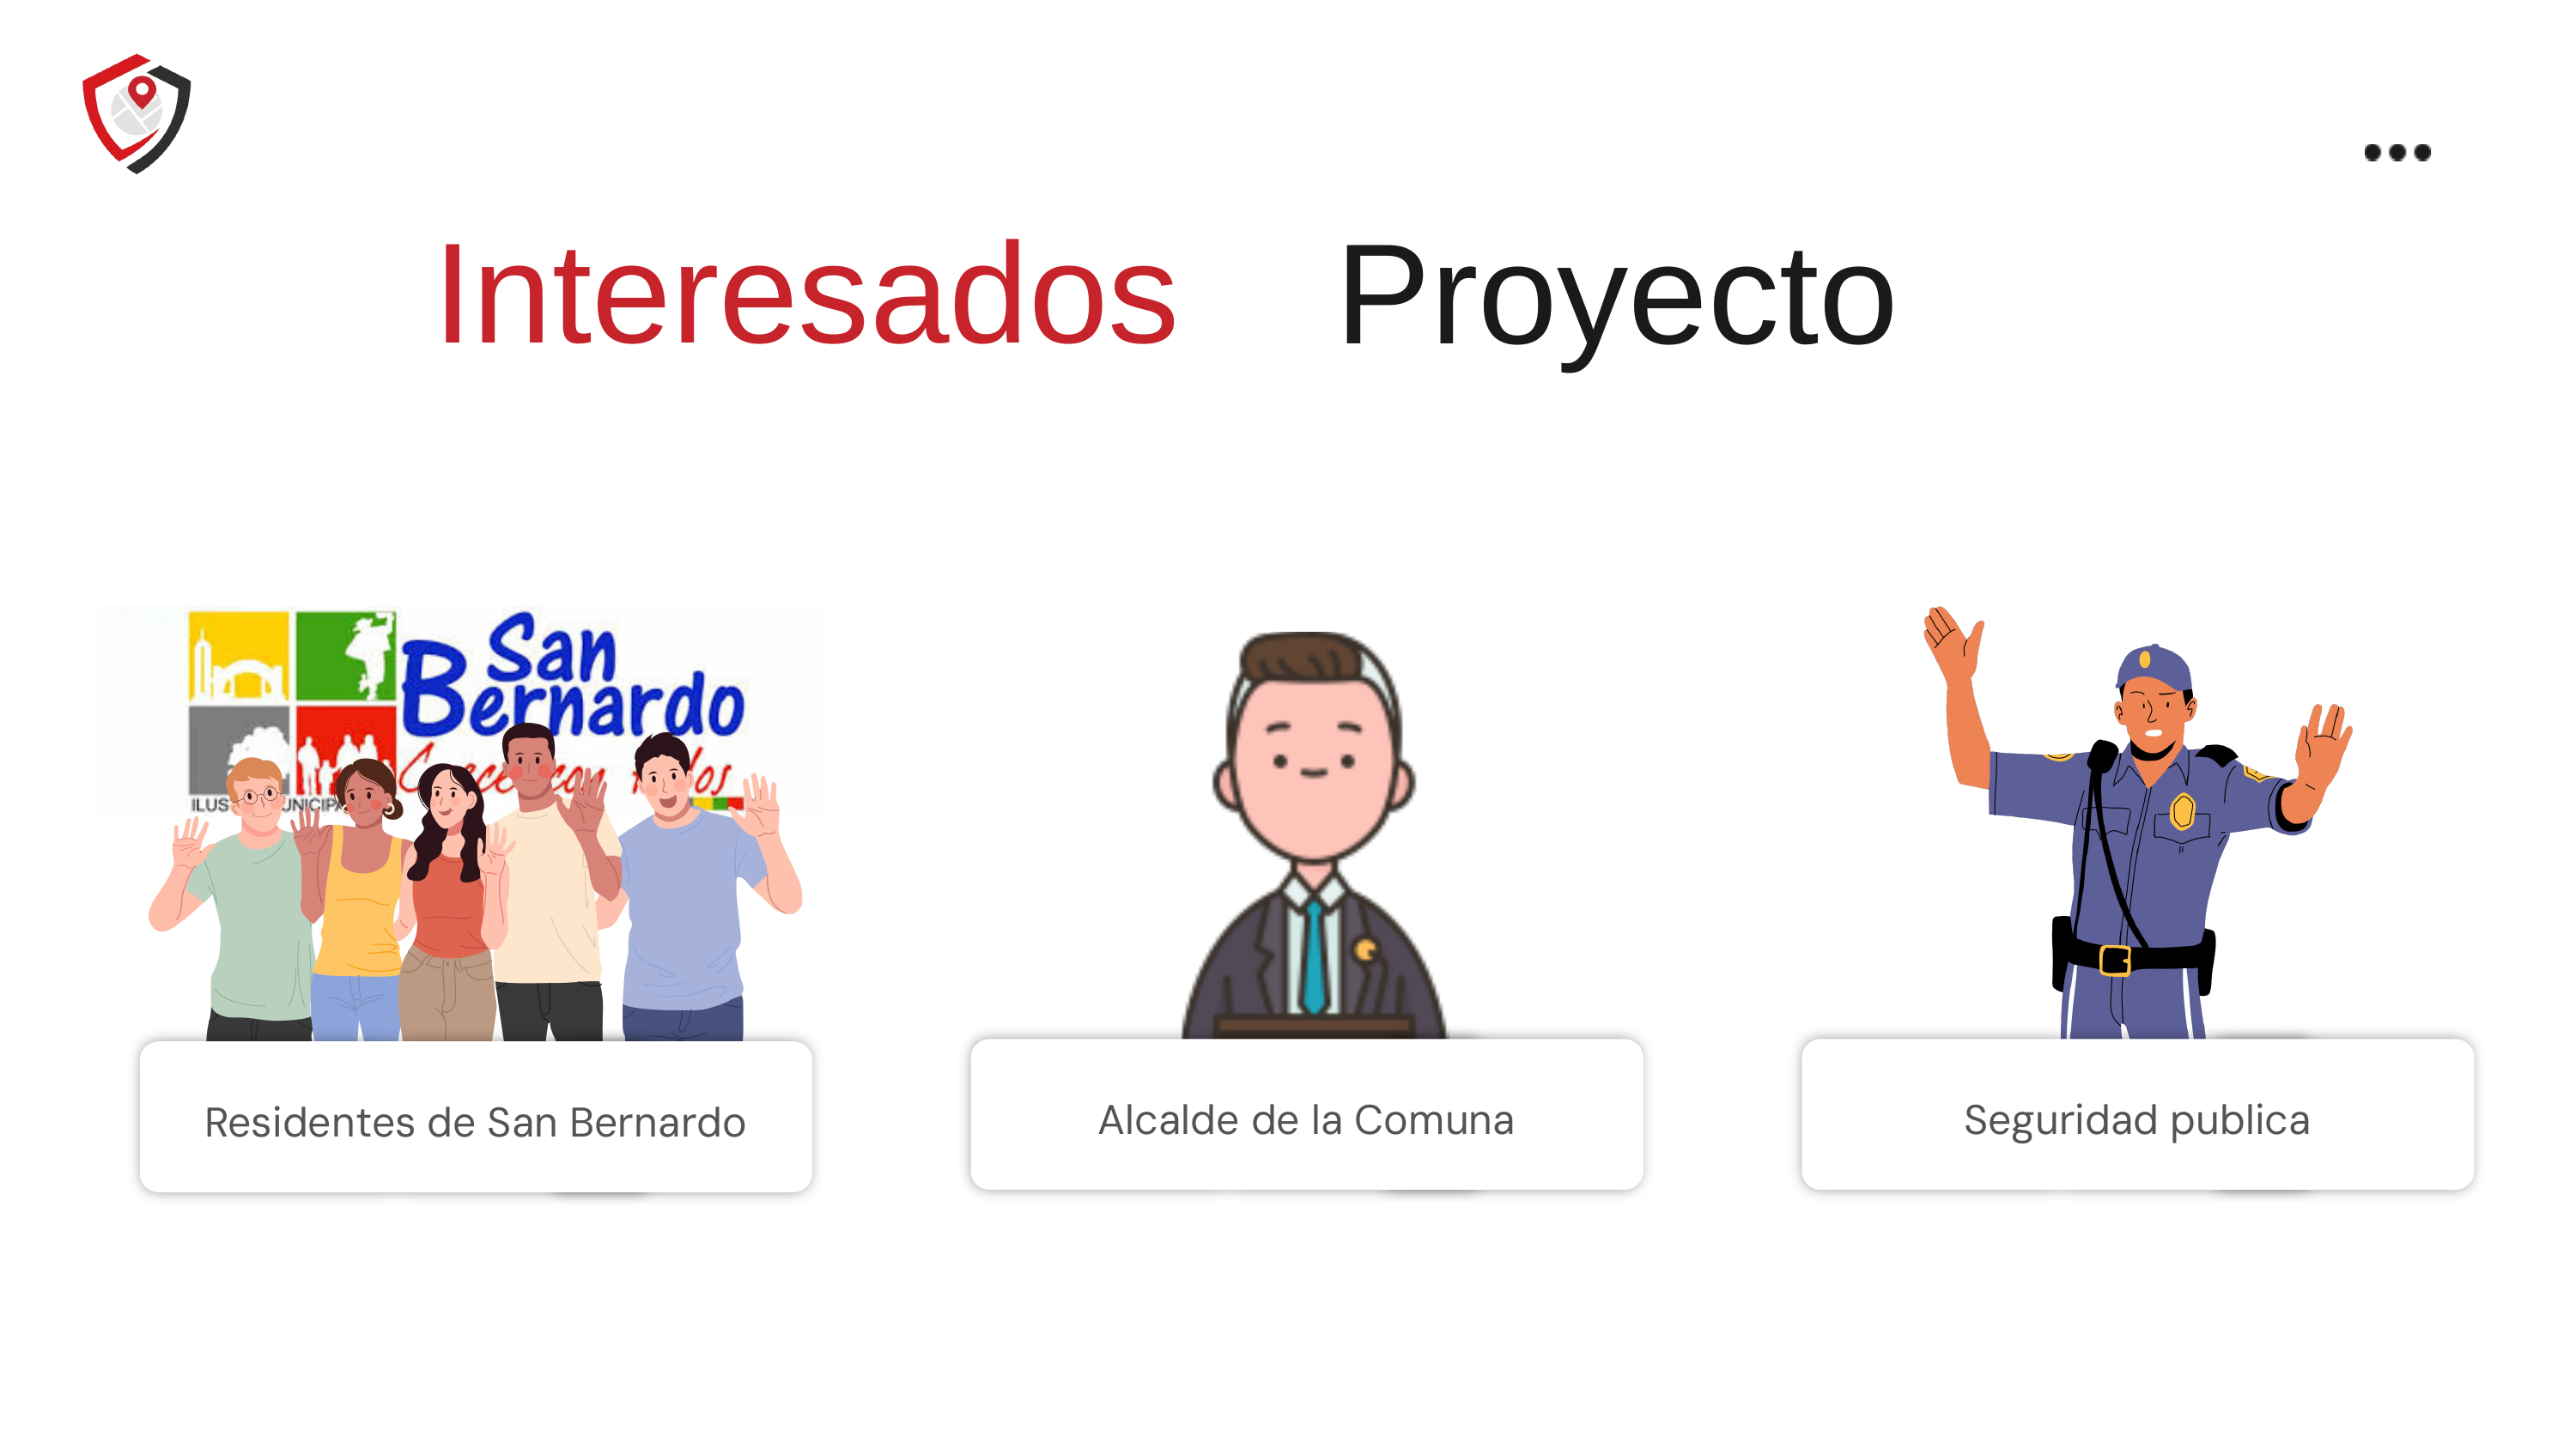

Interesados
Proyecto

Alcalde de la Comuna

Seguridad publica

Residentes de San Bernardo